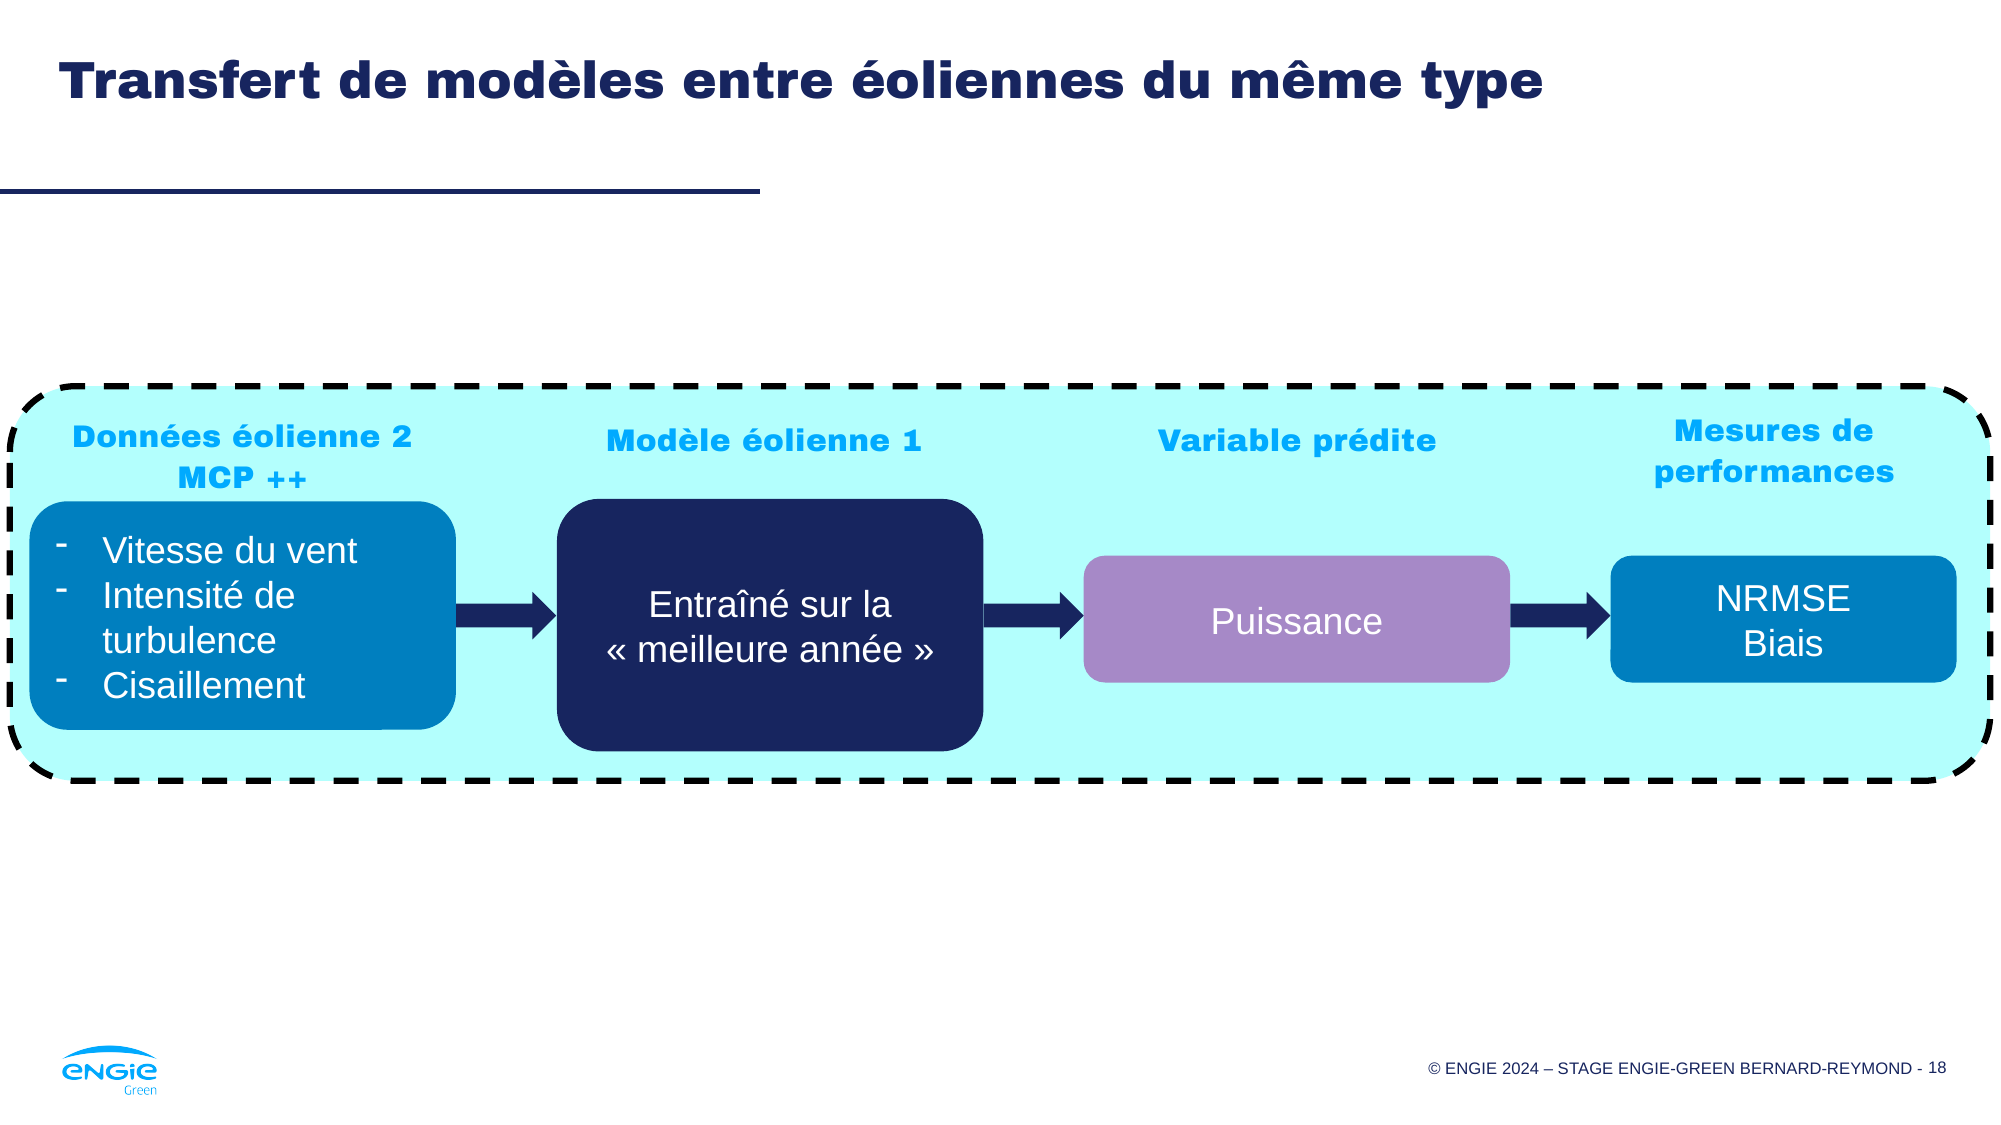

# Transfert de modèles entre éoliennes du même type

Mesures de performances
Données éolienne 2 MCP ++
Modèle éolienne 1
Variable prédite
Entraîné sur la « meilleure année »
Vitesse du vent
Intensité de turbulence
Cisaillement
Puissance

NRMSE
Biais

18
© ENGIE 2024 – Stage Engie-Green Bernard-reymond -